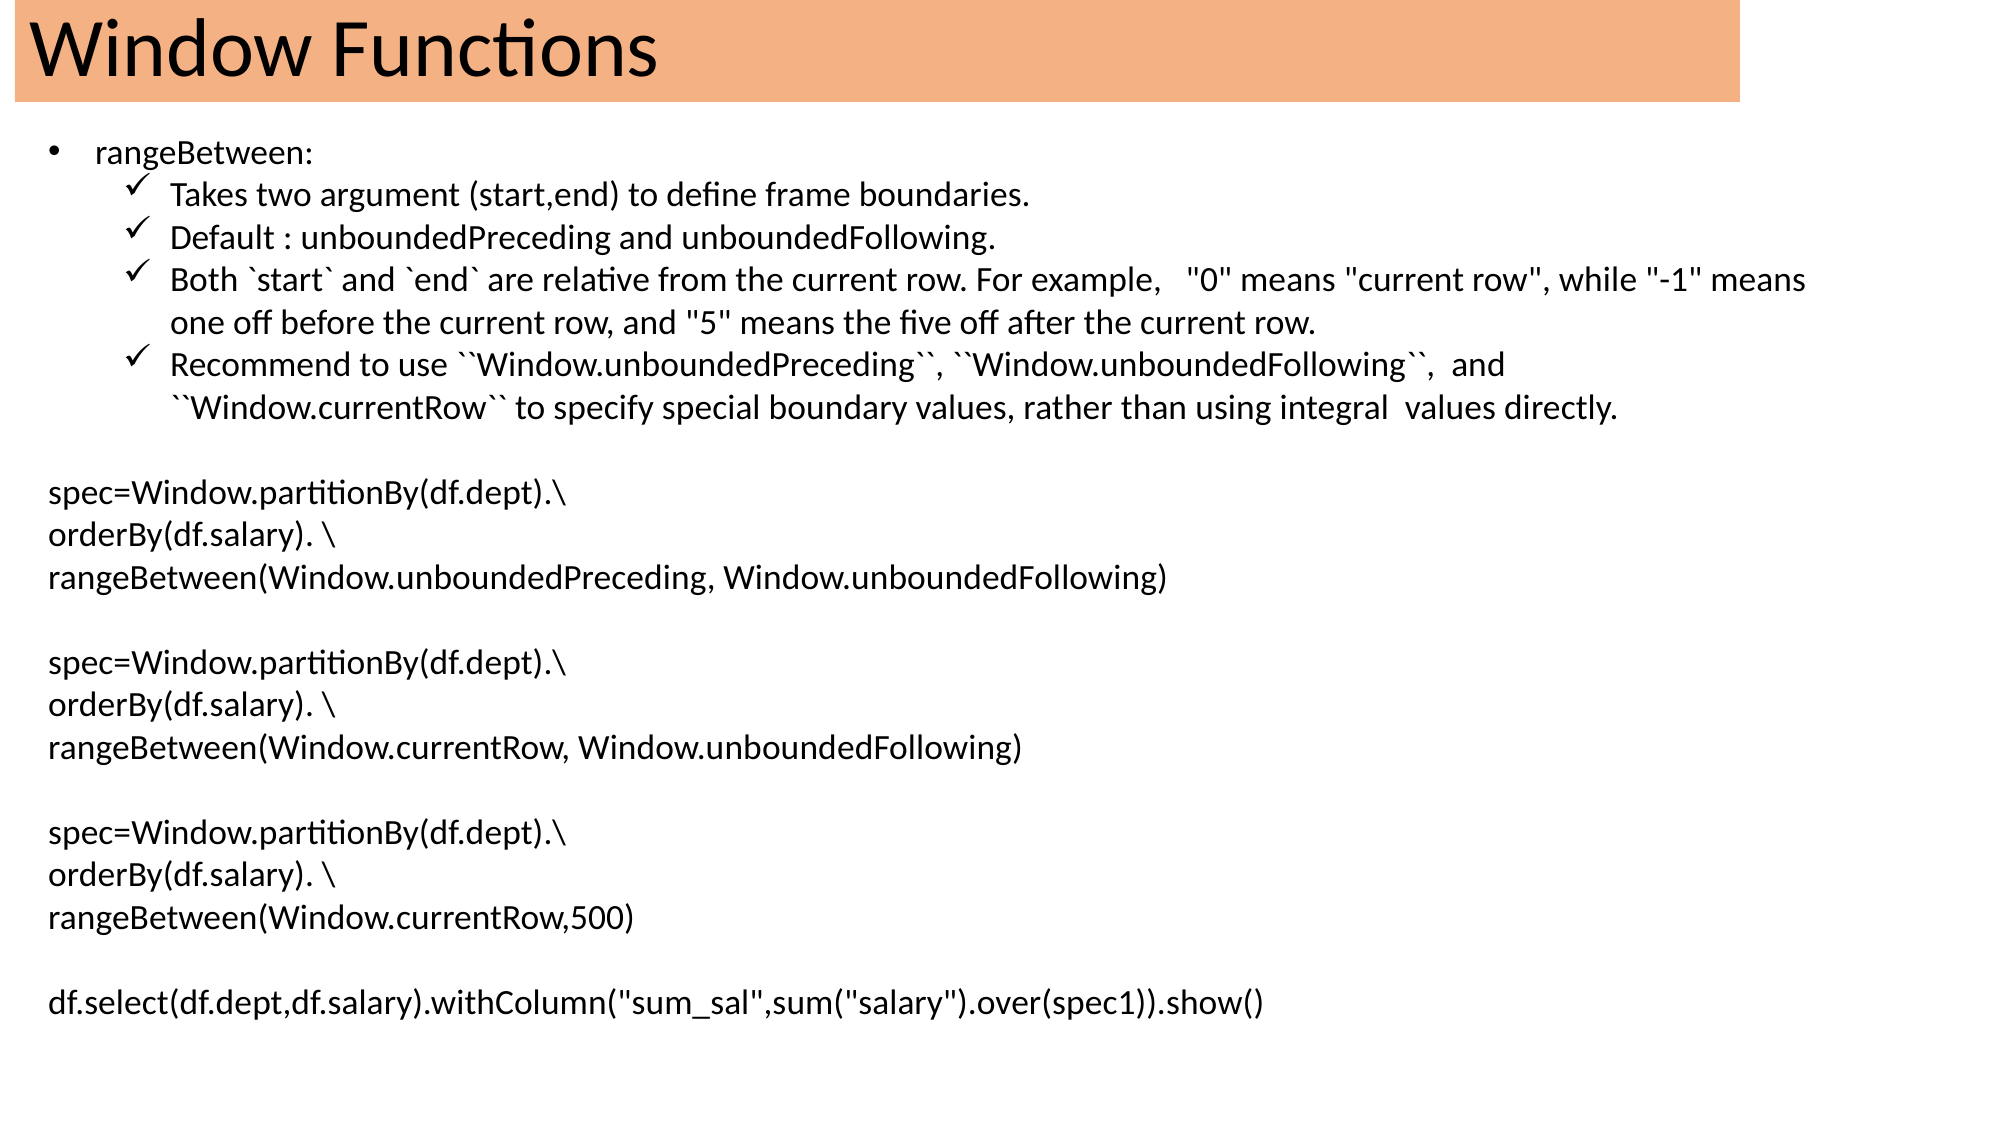

Window Functions
rangeBetween:
Takes two argument (start,end) to define frame boundaries.
Default : unboundedPreceding and unboundedFollowing.
Both `start` and `end` are relative from the current row. For example,   "0" means "current row", while "-1" means one off before the current row, and "5" means the five off after the current row.
Recommend to use ``Window.unboundedPreceding``, ``Window.unboundedFollowing``,  and ``Window.currentRow`` to specify special boundary values, rather than using integral  values directly.

spec=Window.partitionBy(df.dept).\
orderBy(df.salary). \
rangeBetween(Window.unboundedPreceding, Window.unboundedFollowing)

spec=Window.partitionBy(df.dept).\
orderBy(df.salary). \
rangeBetween(Window.currentRow, Window.unboundedFollowing)

spec=Window.partitionBy(df.dept).\
orderBy(df.salary). \
rangeBetween(Window.currentRow,500)

df.select(df.dept,df.salary).withColumn("sum_sal",sum("salary").over(spec1)).show()